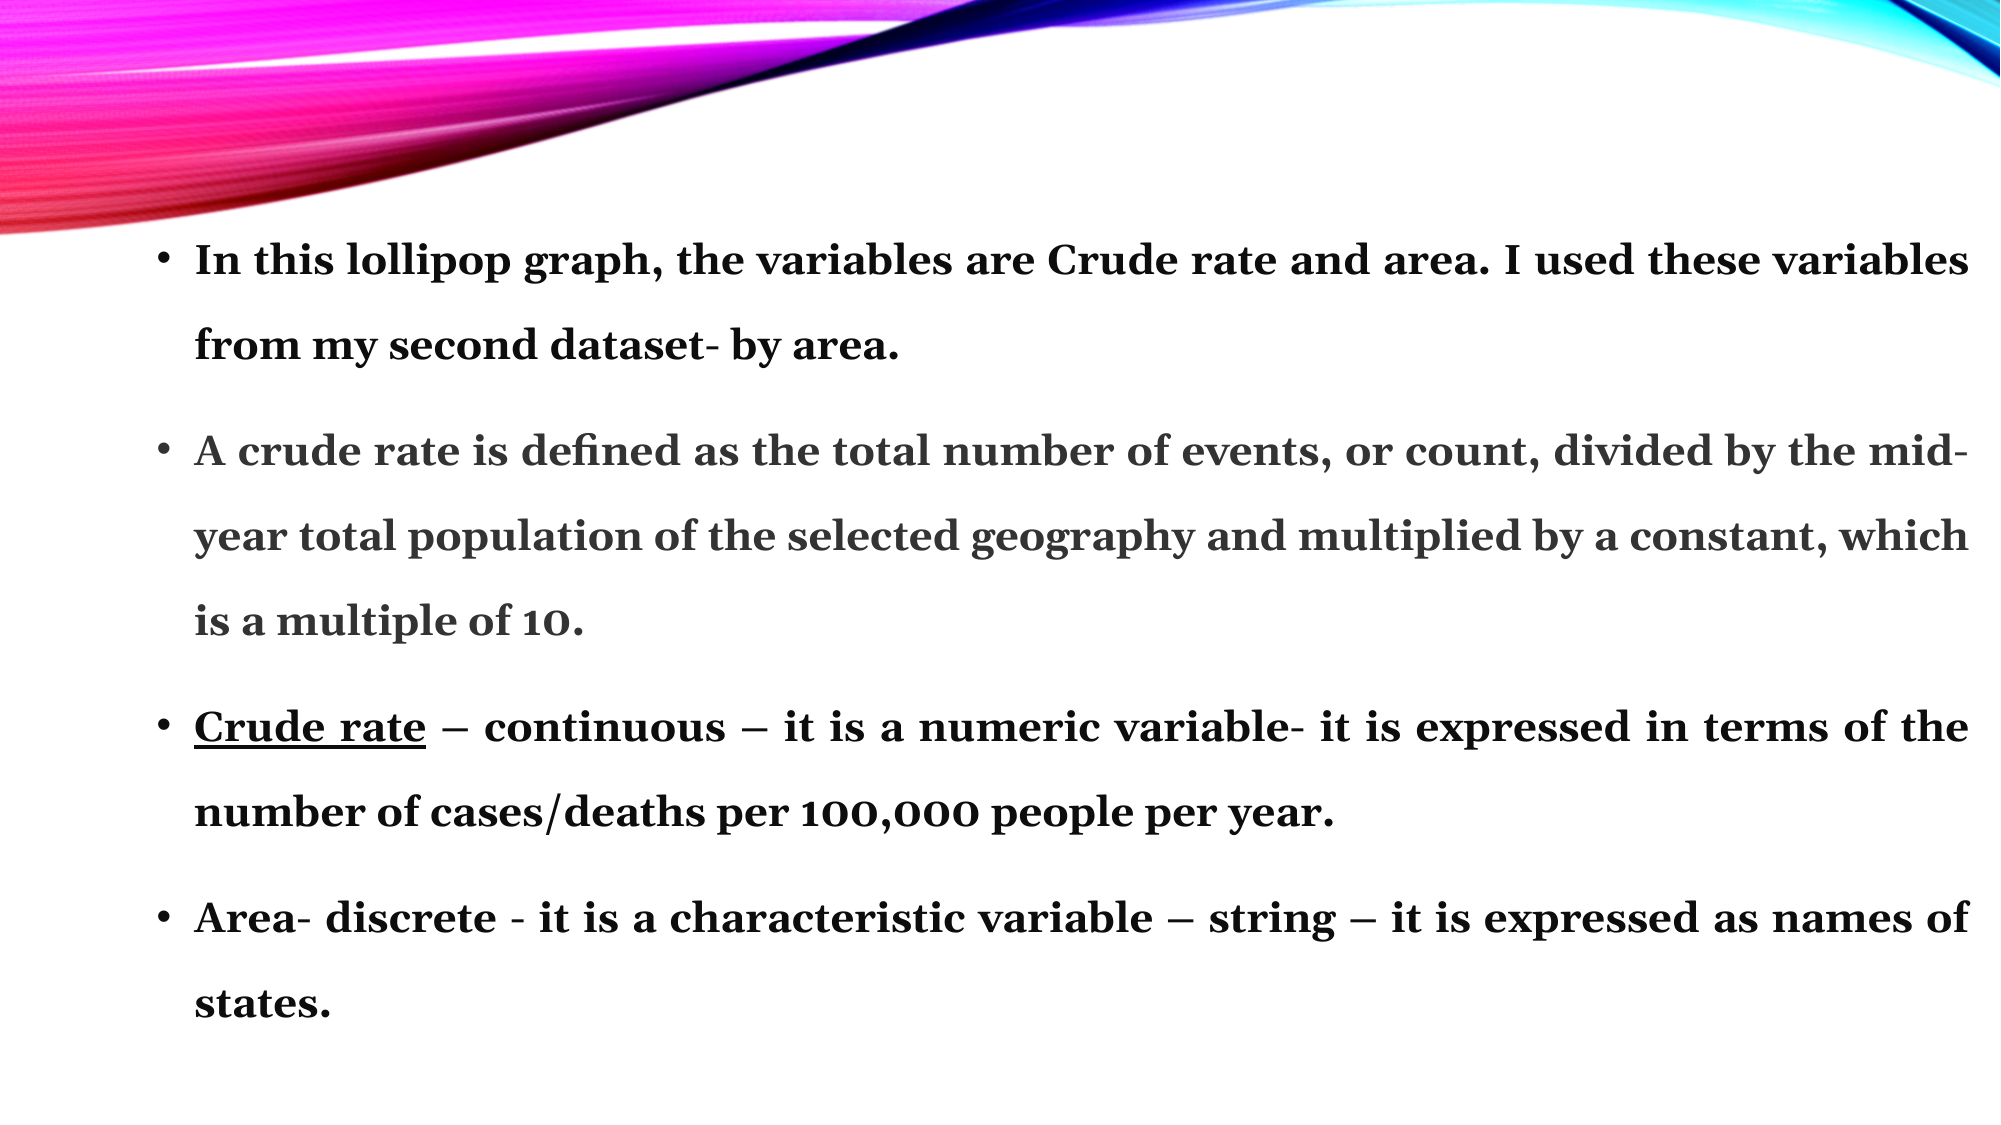

In this lollipop graph, the variables are Crude rate and area. I used these variables from my second dataset- by area.
A crude rate is defined as the total number of events, or count, divided by the mid-year total population of the selected geography and multiplied by a constant, which is a multiple of 10.
Crude rate – continuous – it is a numeric variable- it is expressed in terms of the number of cases/deaths per 100,000 people per year.
Area- discrete - it is a characteristic variable – string – it is expressed as names of states.